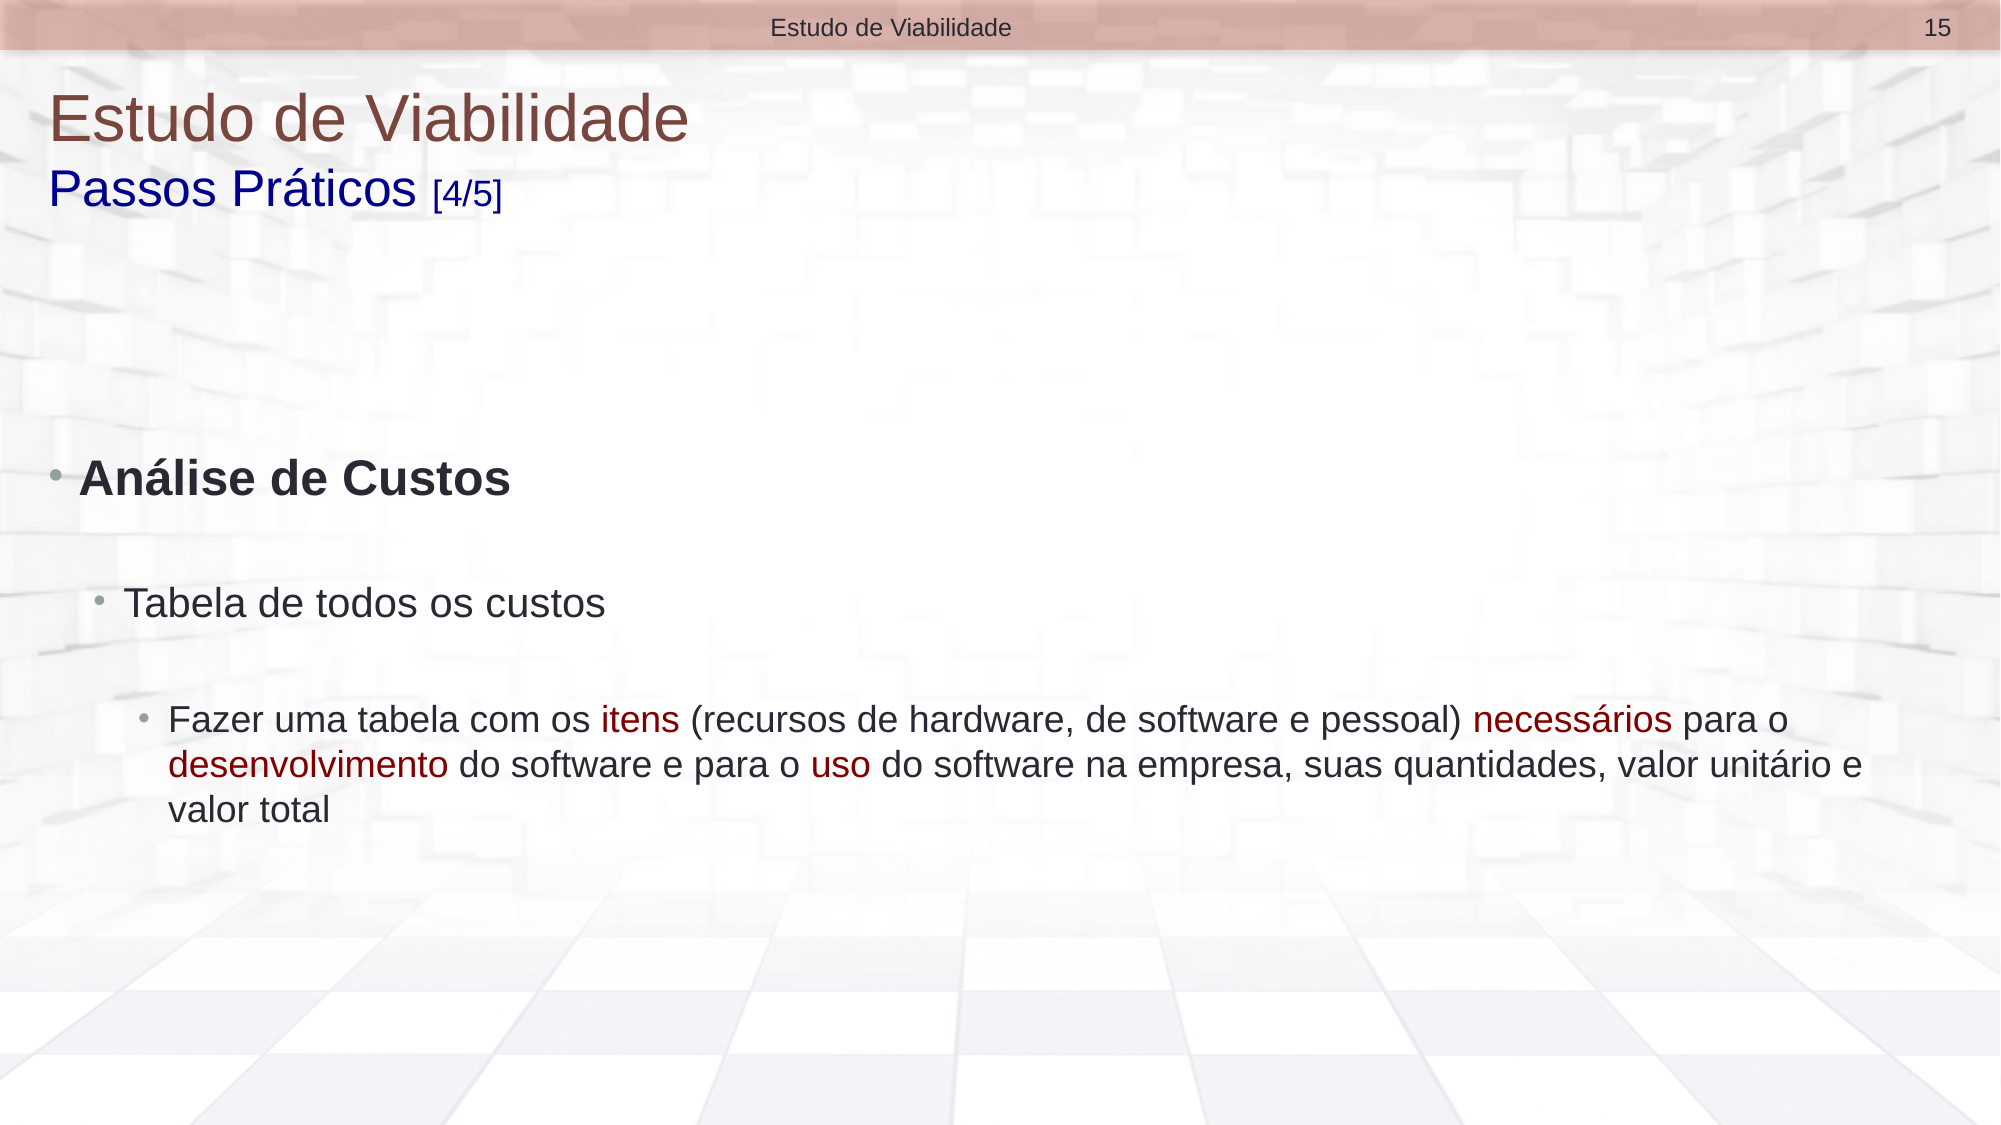

15
Estudo de Viabilidade
# Estudo de Viabilidade Passos Práticos [4/5]
Análise de Custos

Tabela de todos os custos

Fazer uma tabela com os itens (recursos de hardware, de software e pessoal) necessários para o desenvolvimento do software e para o uso do software na empresa, suas quantidades, valor unitário e valor total